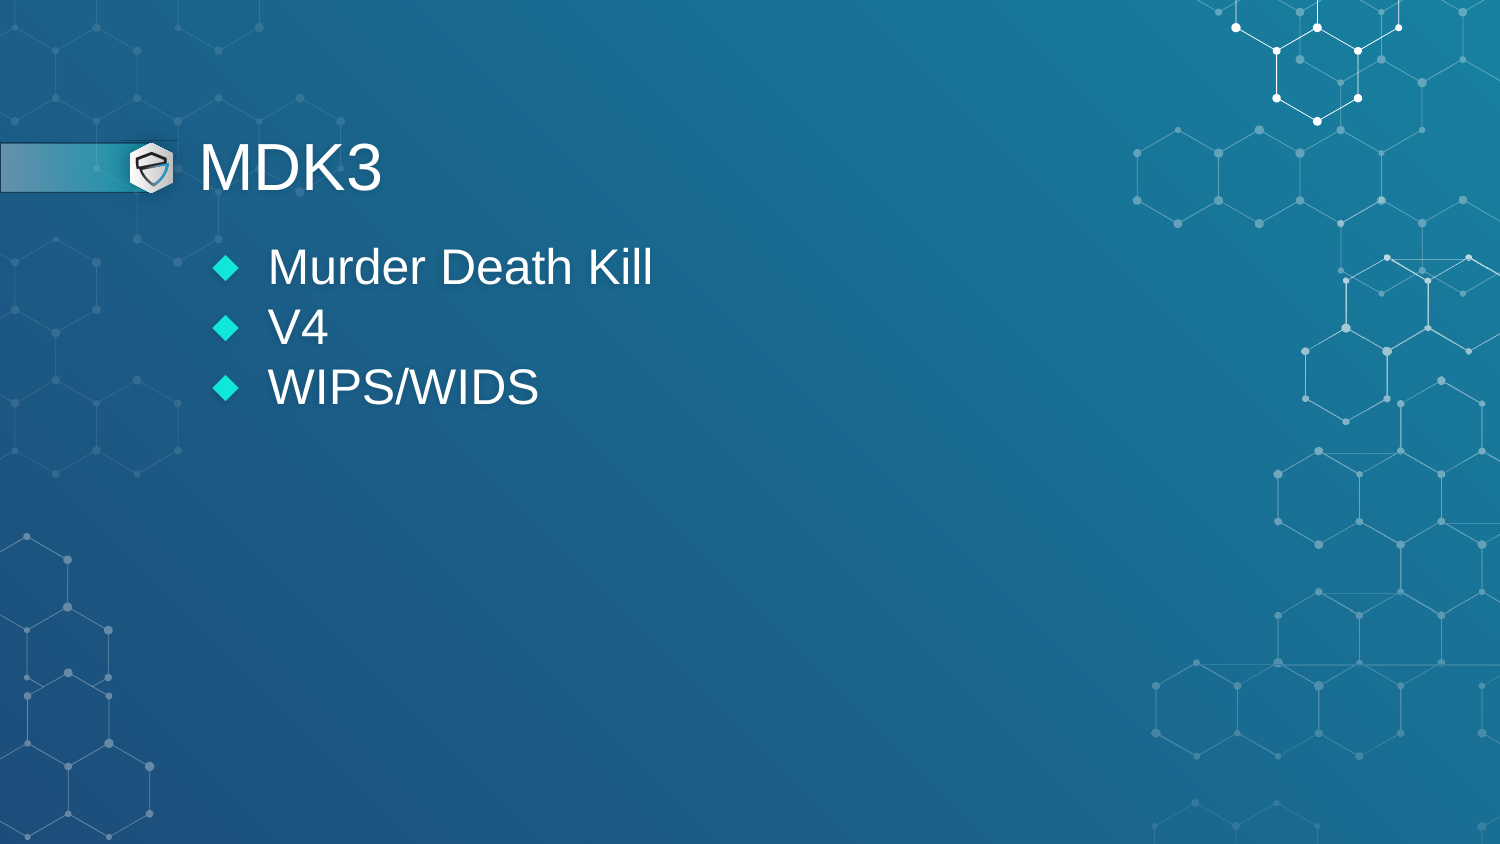

# MDK3
Murder Death Kill
V4
WIPS/WIDS